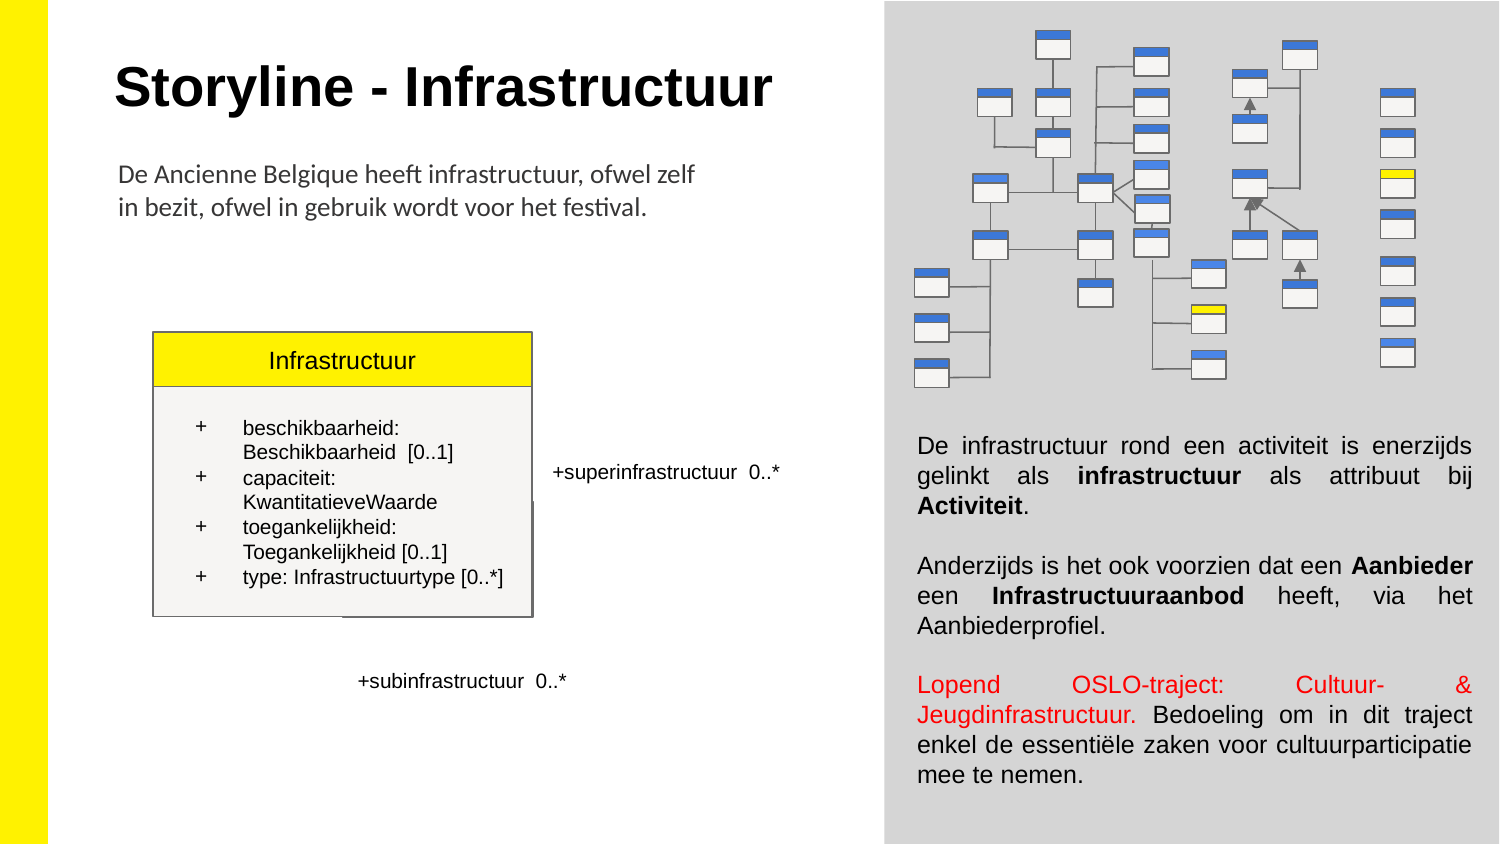

Storyline - Infrastructuur

De Ancienne Belgique heeft infrastructuur, ofwel zelf in bezit, ofwel in gebruik wordt voor het festival.

Infrastructuur

beschikbaarheid: Beschikbaarheid  [0..1]
capaciteit: KwantitatieveWaarde
toegankelijkheid: Toegankelijkheid [0..1]
type: Infrastructuurtype [0..*]
De infrastructuur rond een activiteit is enerzijds gelinkt als infrastructuur als attribuut bij Activiteit.

Anderzijds is het ook voorzien dat een Aanbieder een Infrastructuuraanbod heeft, via het Aanbiederprofiel.

Lopend OSLO-traject: Cultuur- & Jeugdinfrastructuur. Bedoeling om in dit traject enkel de essentiële zaken voor cultuurparticipatie mee te nemen.
+superinfrastructuur  0..*

+subinfrastructuur  0..*